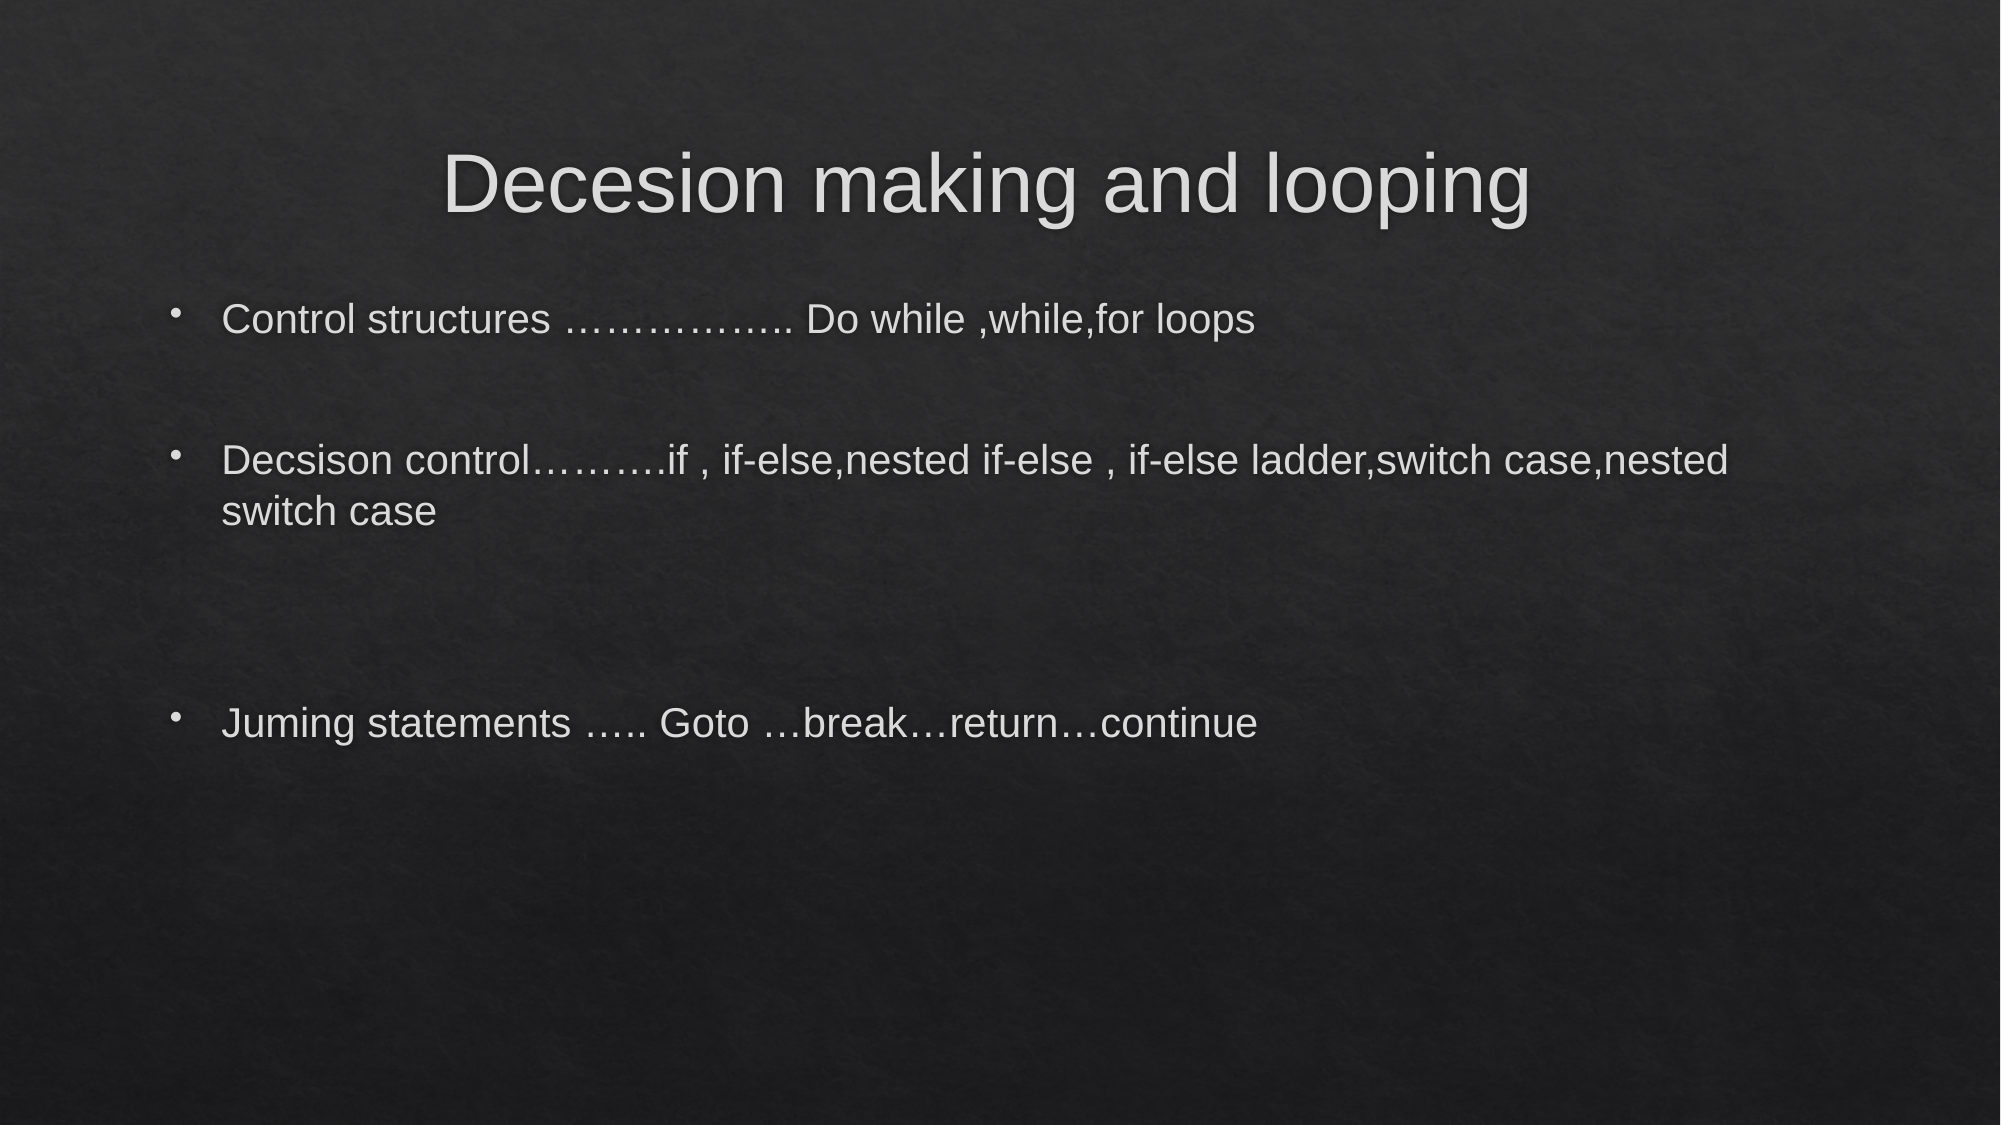

# Decesion making and looping
Control structures …………….. Do while ,while,for loops

Decsison control……….if , if-else,nested if-else , if-else ladder,switch case,nested switch case

Juming statements ….. Goto …break…return…continue